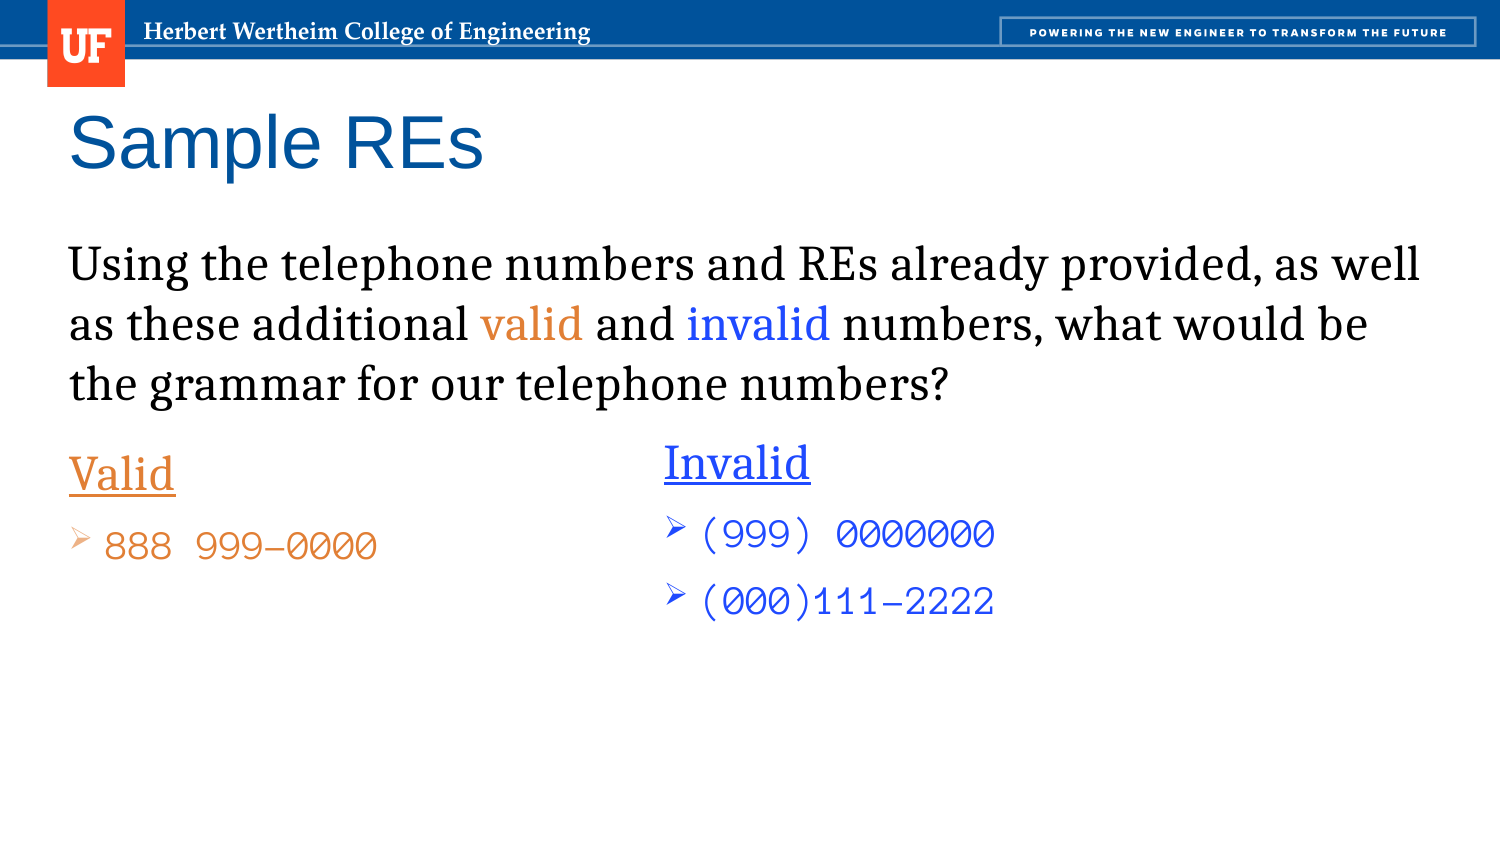

# Sample REs
Using the telephone numbers and REs already provided, as well as these additional valid and invalid numbers, what would be the grammar for our telephone numbers?
Invalid
(999) 0000000
(000)111-2222
Valid
888 999-0000